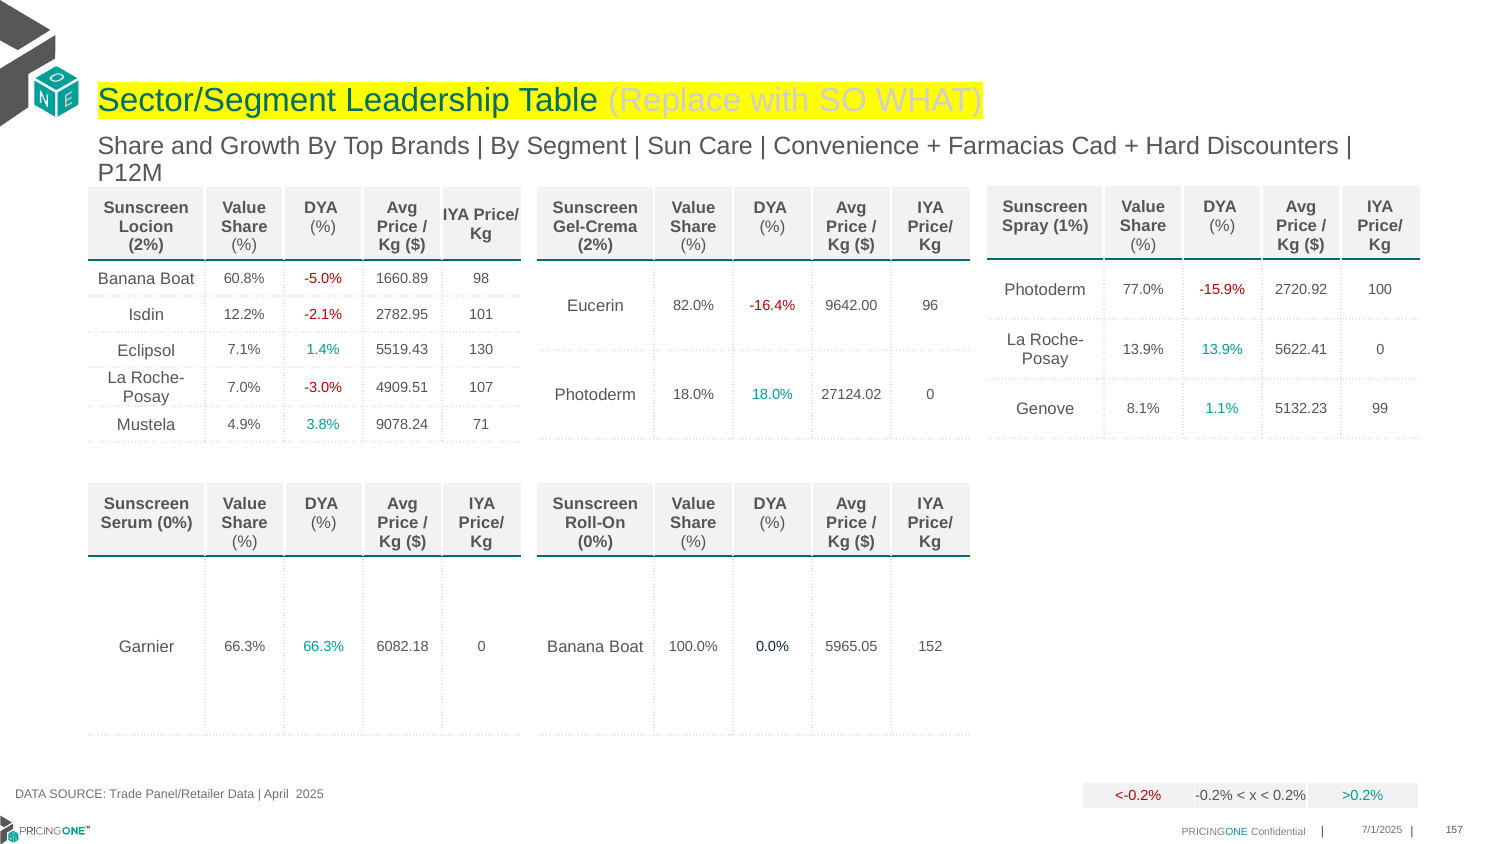

# Sector/Segment Leadership Table (Replace with SO WHAT)
Share and Growth By Top Brands | By Segment | Sun Care | Convenience + Farmacias Cad + Hard Discounters | P12M
| Sunscreen Spray (1%) | Value Share (%) | DYA (%) | Avg Price /Kg ($) | IYA Price/Kg |
| --- | --- | --- | --- | --- |
| Photoderm | 77.0% | -15.9% | 2720.92 | 100 |
| La Roche-Posay | 13.9% | 13.9% | 5622.41 | 0 |
| Genove | 8.1% | 1.1% | 5132.23 | 99 |
| Sunscreen Locion (2%) | Value Share (%) | DYA (%) | Avg Price /Kg ($) | IYA Price/ Kg |
| --- | --- | --- | --- | --- |
| Banana Boat | 60.8% | -5.0% | 1660.89 | 98 |
| Isdin | 12.2% | -2.1% | 2782.95 | 101 |
| Eclipsol | 7.1% | 1.4% | 5519.43 | 130 |
| La Roche-Posay | 7.0% | -3.0% | 4909.51 | 107 |
| Mustela | 4.9% | 3.8% | 9078.24 | 71 |
| Sunscreen Gel-Crema (2%) | Value Share (%) | DYA (%) | Avg Price /Kg ($) | IYA Price/Kg |
| --- | --- | --- | --- | --- |
| Eucerin | 82.0% | -16.4% | 9642.00 | 96 |
| Photoderm | 18.0% | 18.0% | 27124.02 | 0 |
| Sunscreen Serum (0%) | Value Share (%) | DYA (%) | Avg Price /Kg ($) | IYA Price/Kg |
| --- | --- | --- | --- | --- |
| Garnier | 66.3% | 66.3% | 6082.18 | 0 |
| Sunscreen Roll-On (0%) | Value Share (%) | DYA (%) | Avg Price /Kg ($) | IYA Price/Kg |
| --- | --- | --- | --- | --- |
| Banana Boat | 100.0% | 0.0% | 5965.05 | 152 |
DATA SOURCE: Trade Panel/Retailer Data | April  2025
| <-0.2% | -0.2% < x < 0.2% | >0.2% |
| --- | --- | --- |

7/1/2025
157